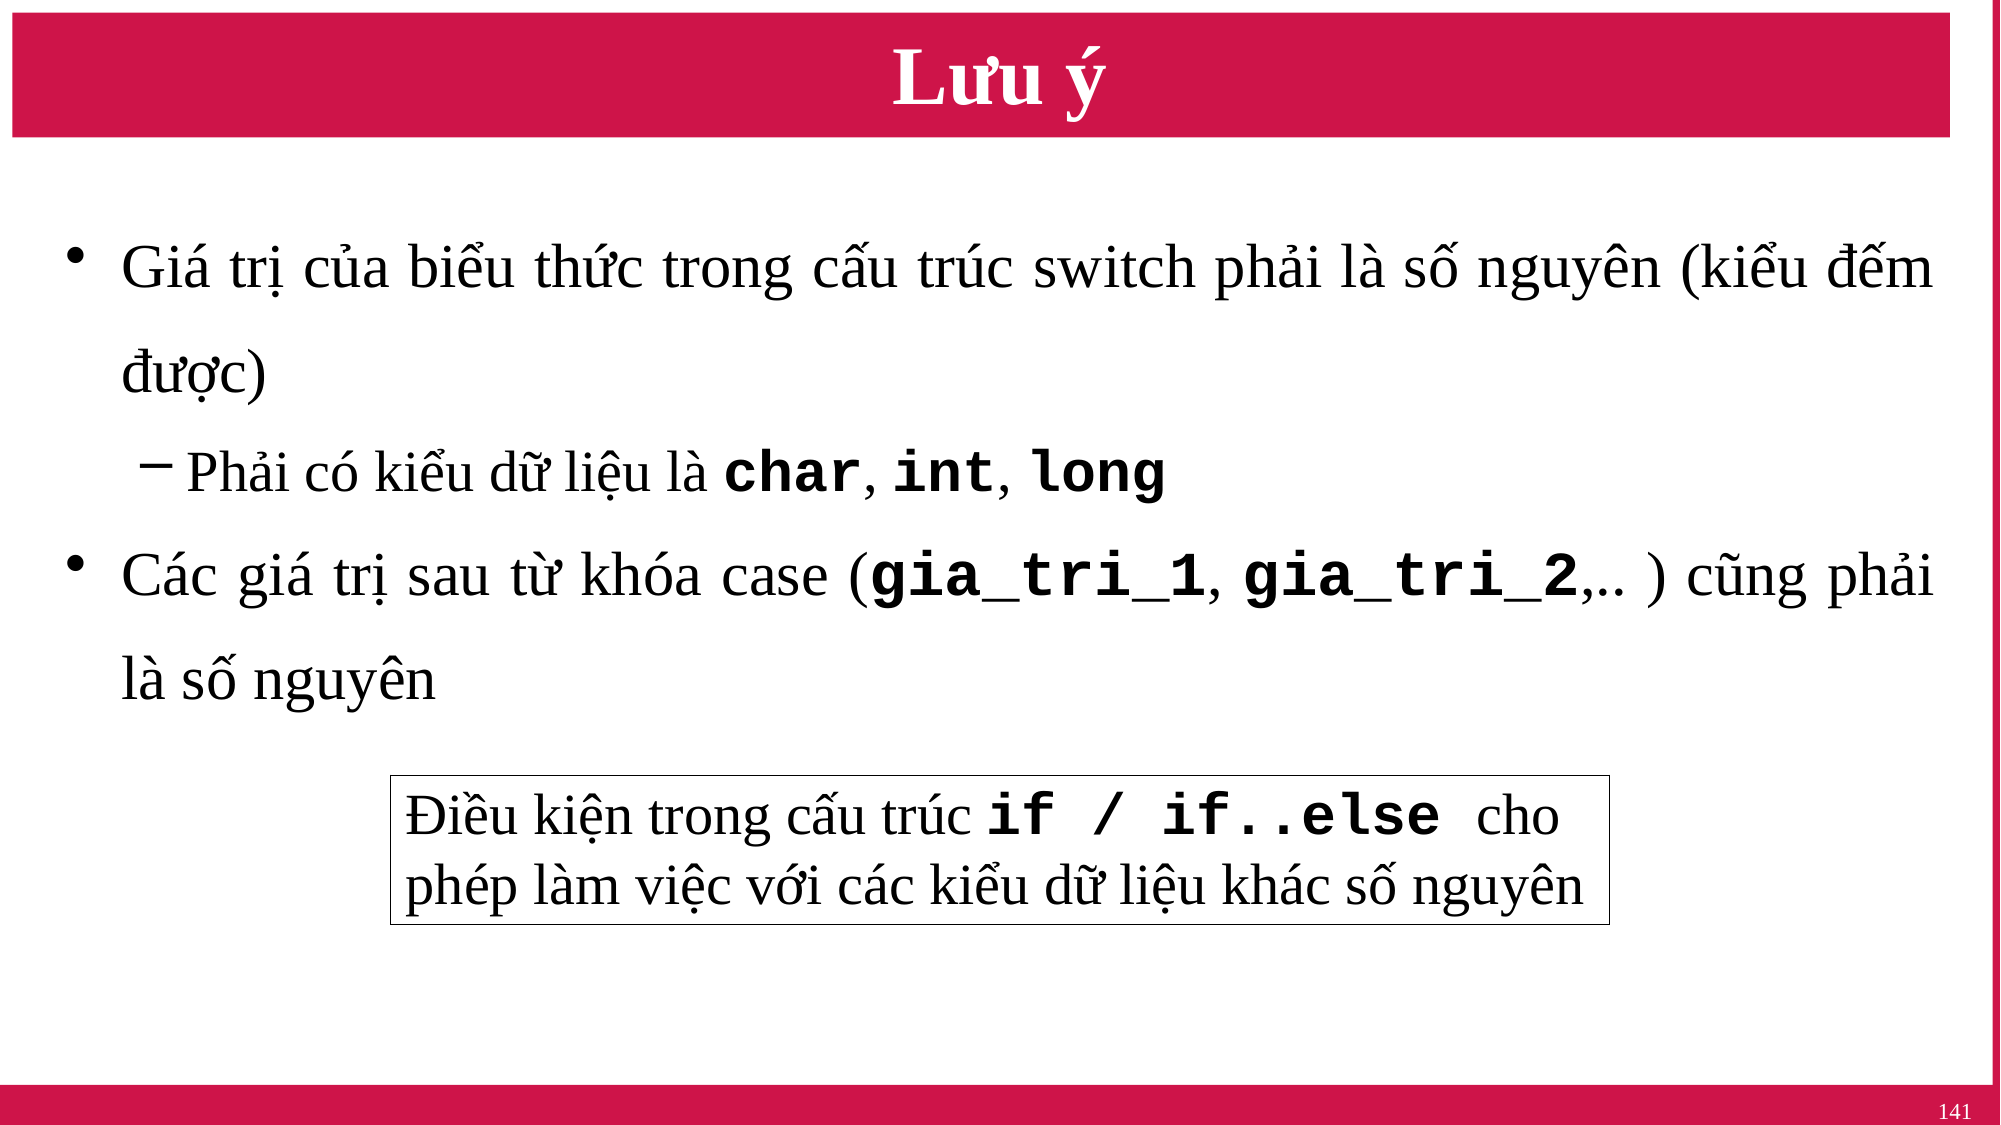

# Lưu ý
Giá trị của biểu thức trong cấu trúc switch phải là số nguyên (kiểu đếm được)
Phải có kiểu dữ liệu là char, int, long
Các giá trị sau từ khóa case (gia_tri_1, gia_tri_2,.. ) cũng phải là số nguyên
| Điều kiện trong cấu trúc if / if..else cho phép làm việc với các kiểu dữ liệu khác số nguyên |
| --- |
141